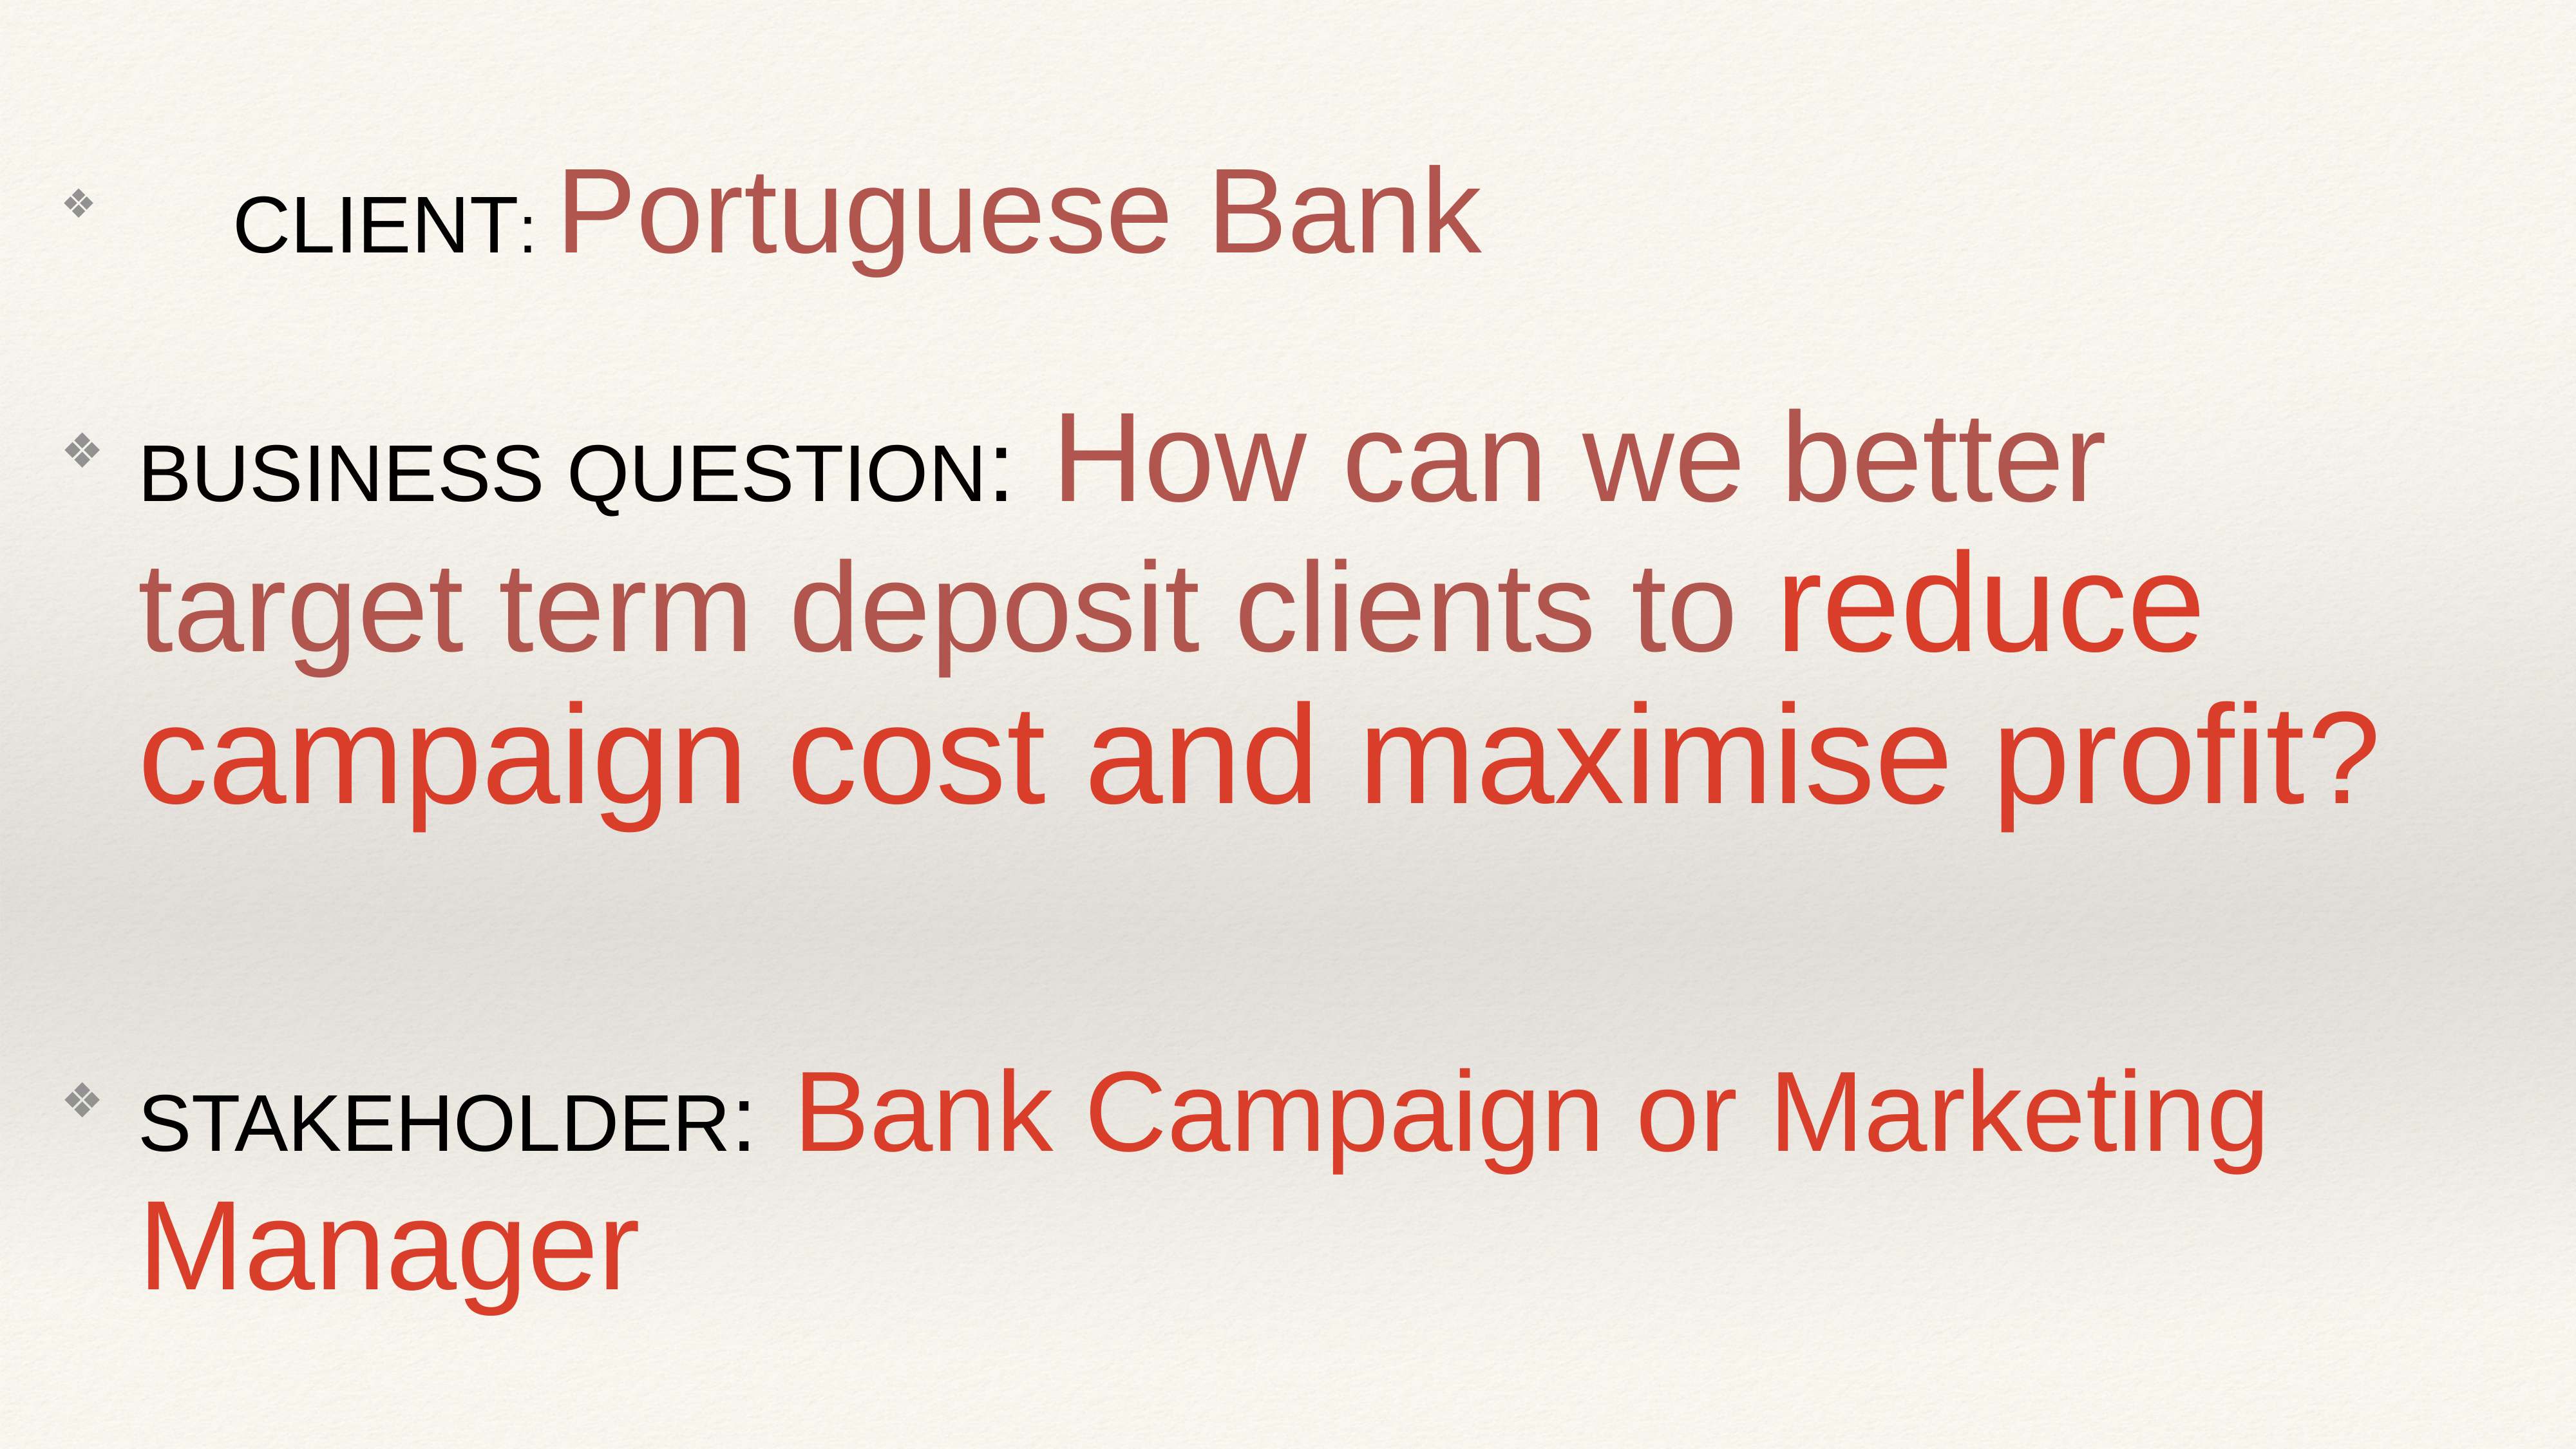

CLIENT: Portuguese Bank

BUSINESS QUESTION: How can we better target term deposit clients to reduce campaign cost and maximise profit?

STAKEHOLDER: Bank Campaign or Marketing Manager